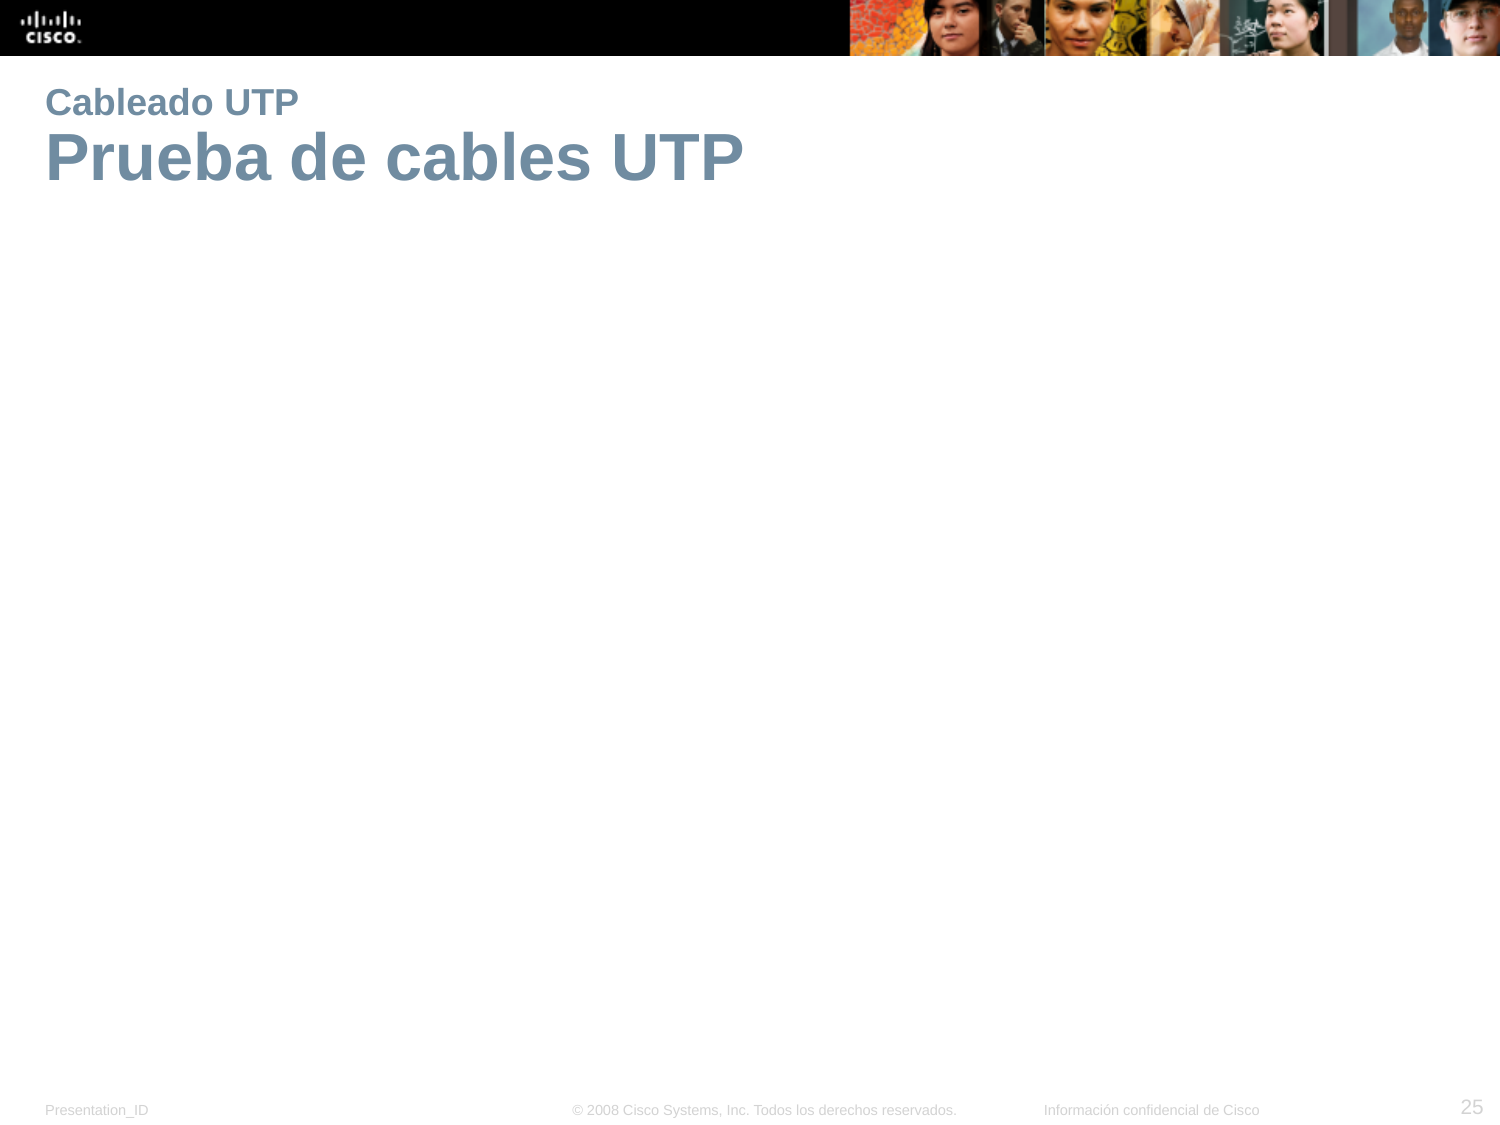

# Cableado UTP Prueba de cables UTP